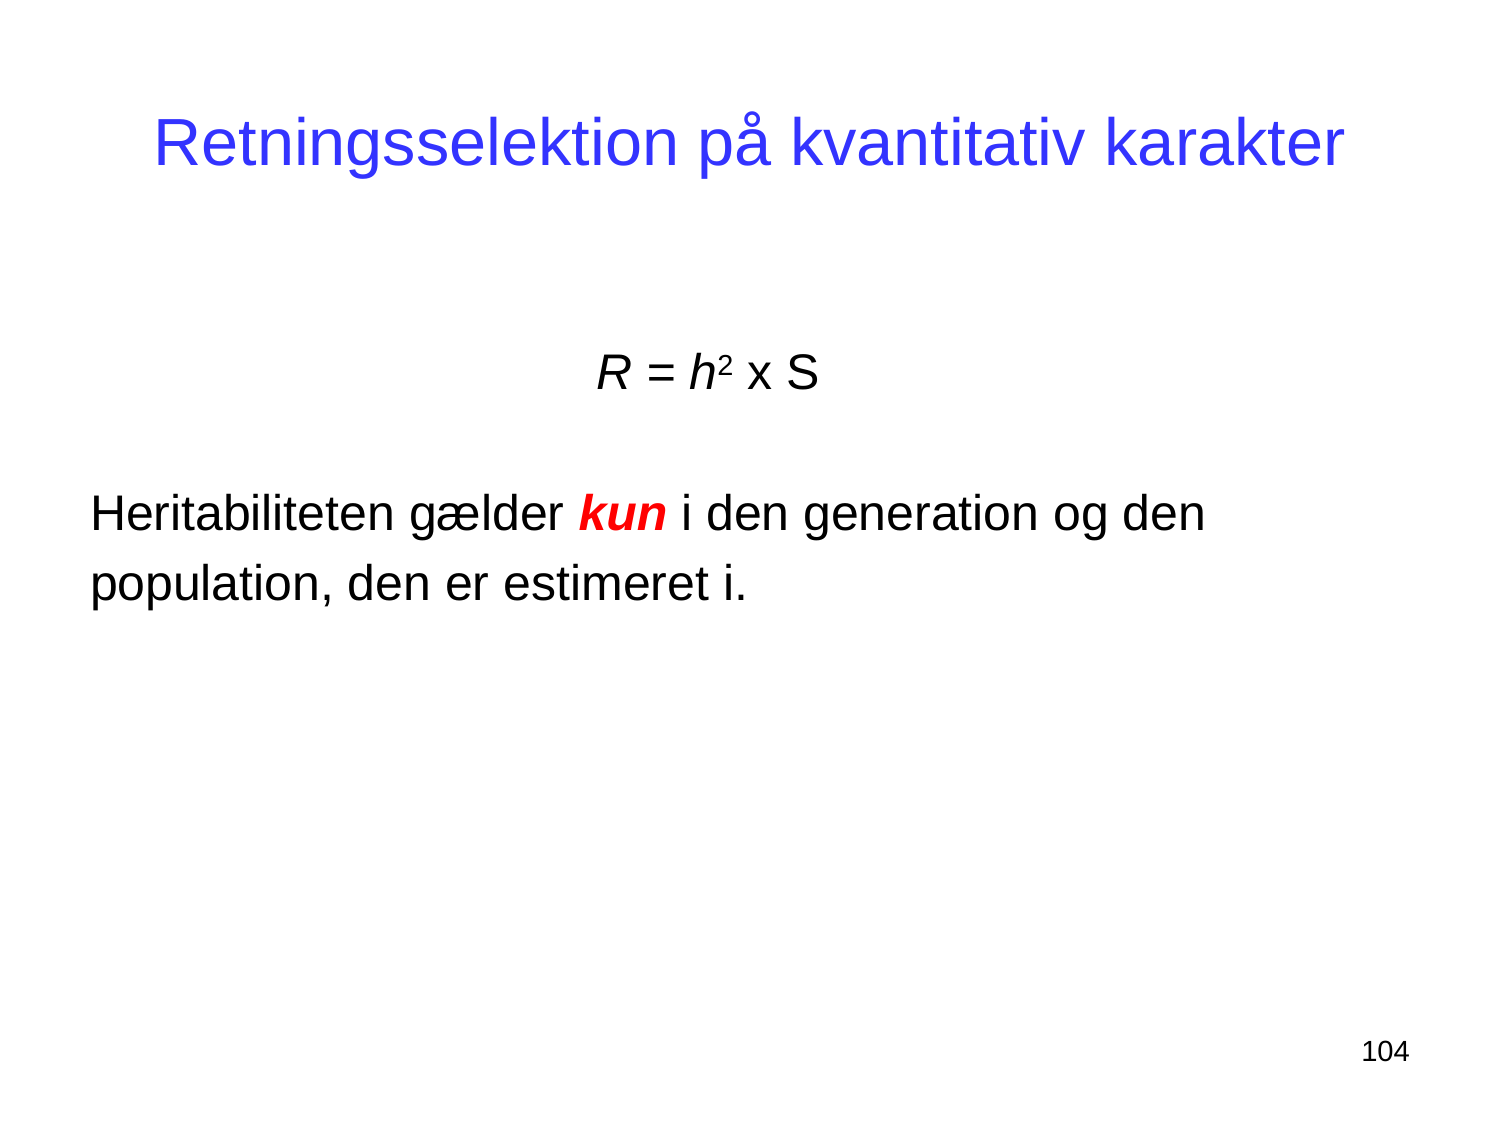

# Retningsselektion på kvantitativ karakter

				R = h2 x S

Heritabiliteten gælder kun i den generation og den
population, den er estimeret i.
104